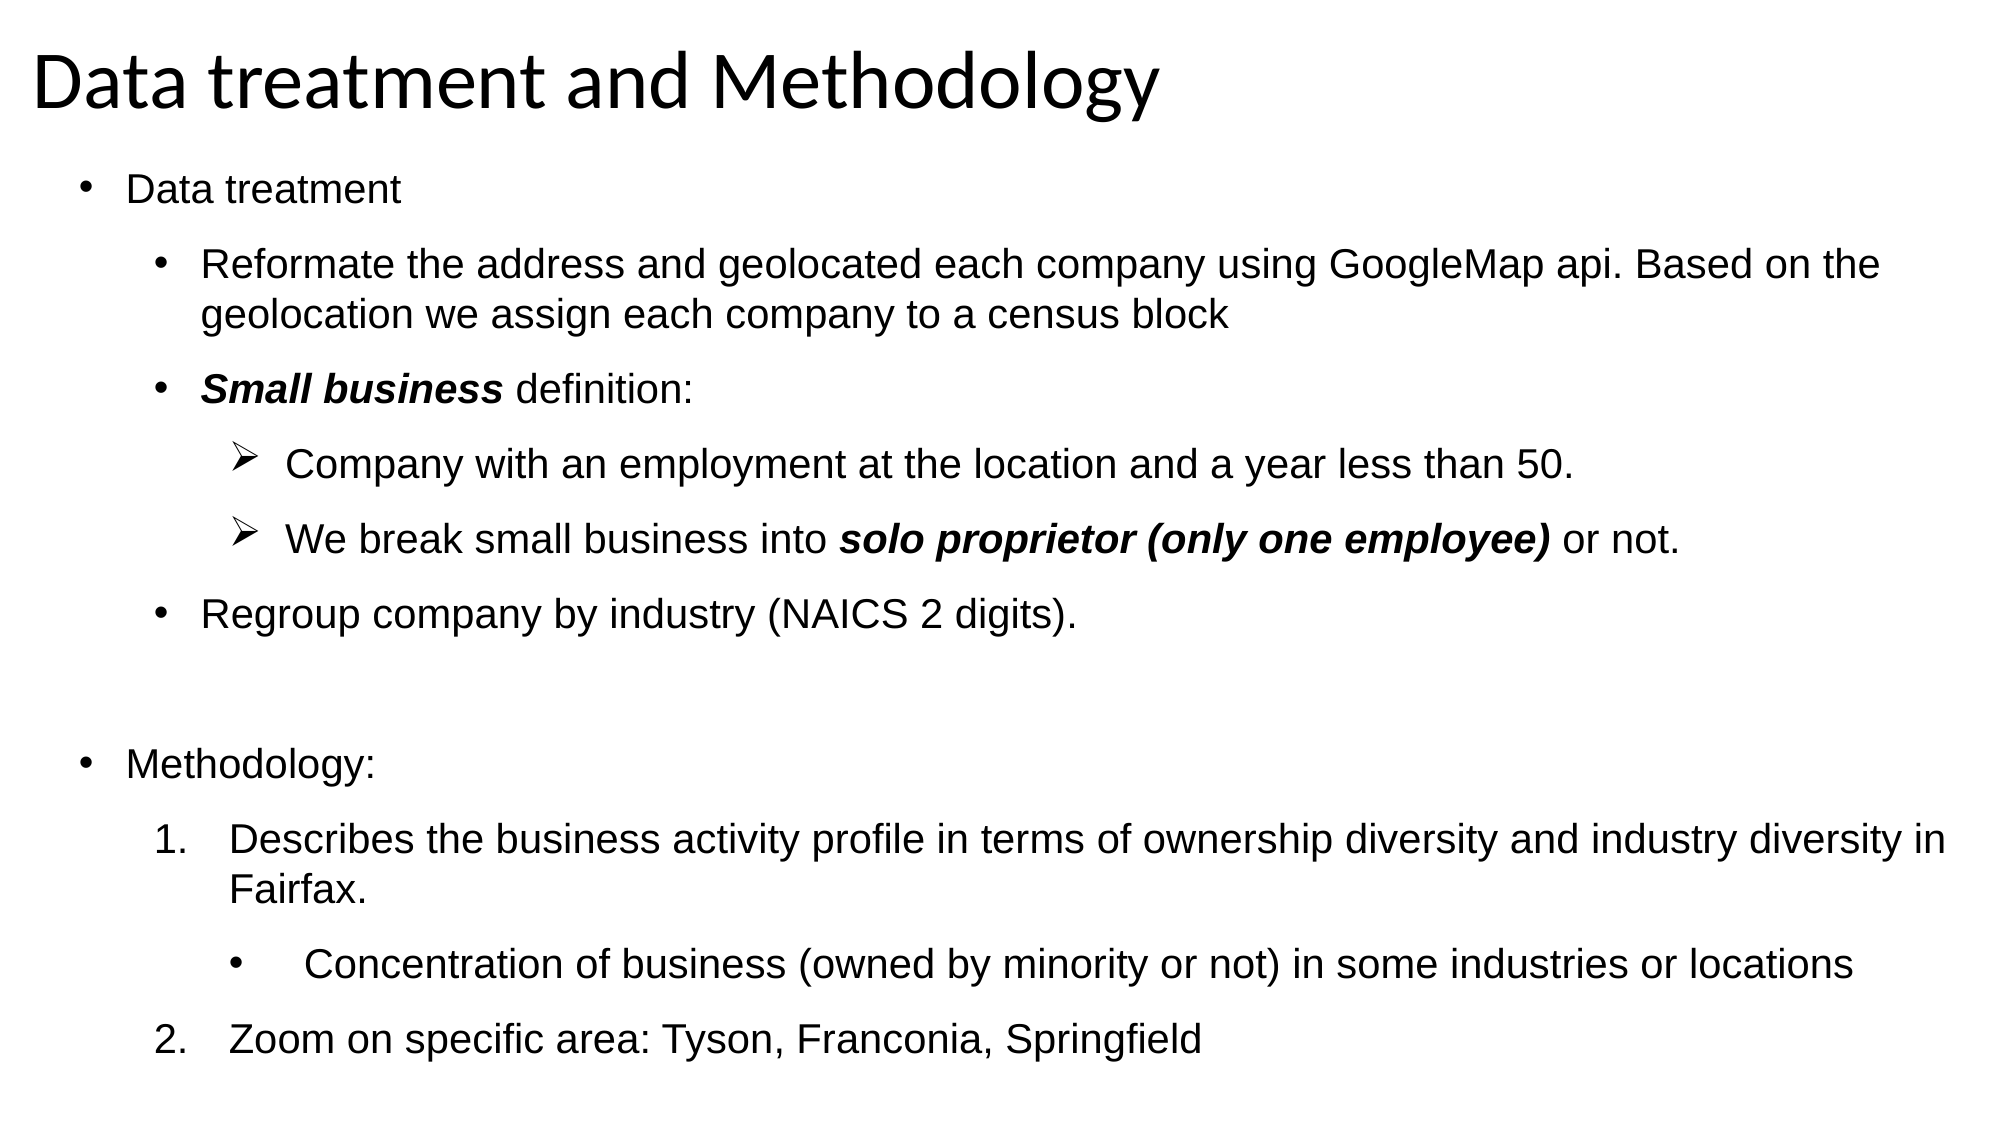

# Data treatment and Methodology
Data treatment
Reformate the address and geolocated each company using GoogleMap api. Based on the geolocation we assign each company to a census block
Small business definition:
Company with an employment at the location and a year less than 50.
We break small business into solo proprietor (only one employee) or not.
Regroup company by industry (NAICS 2 digits).

Methodology:
Describes the business activity profile in terms of ownership diversity and industry diversity in Fairfax.
Concentration of business (owned by minority or not) in some industries or locations
Zoom on specific area: Tyson, Franconia, Springfield